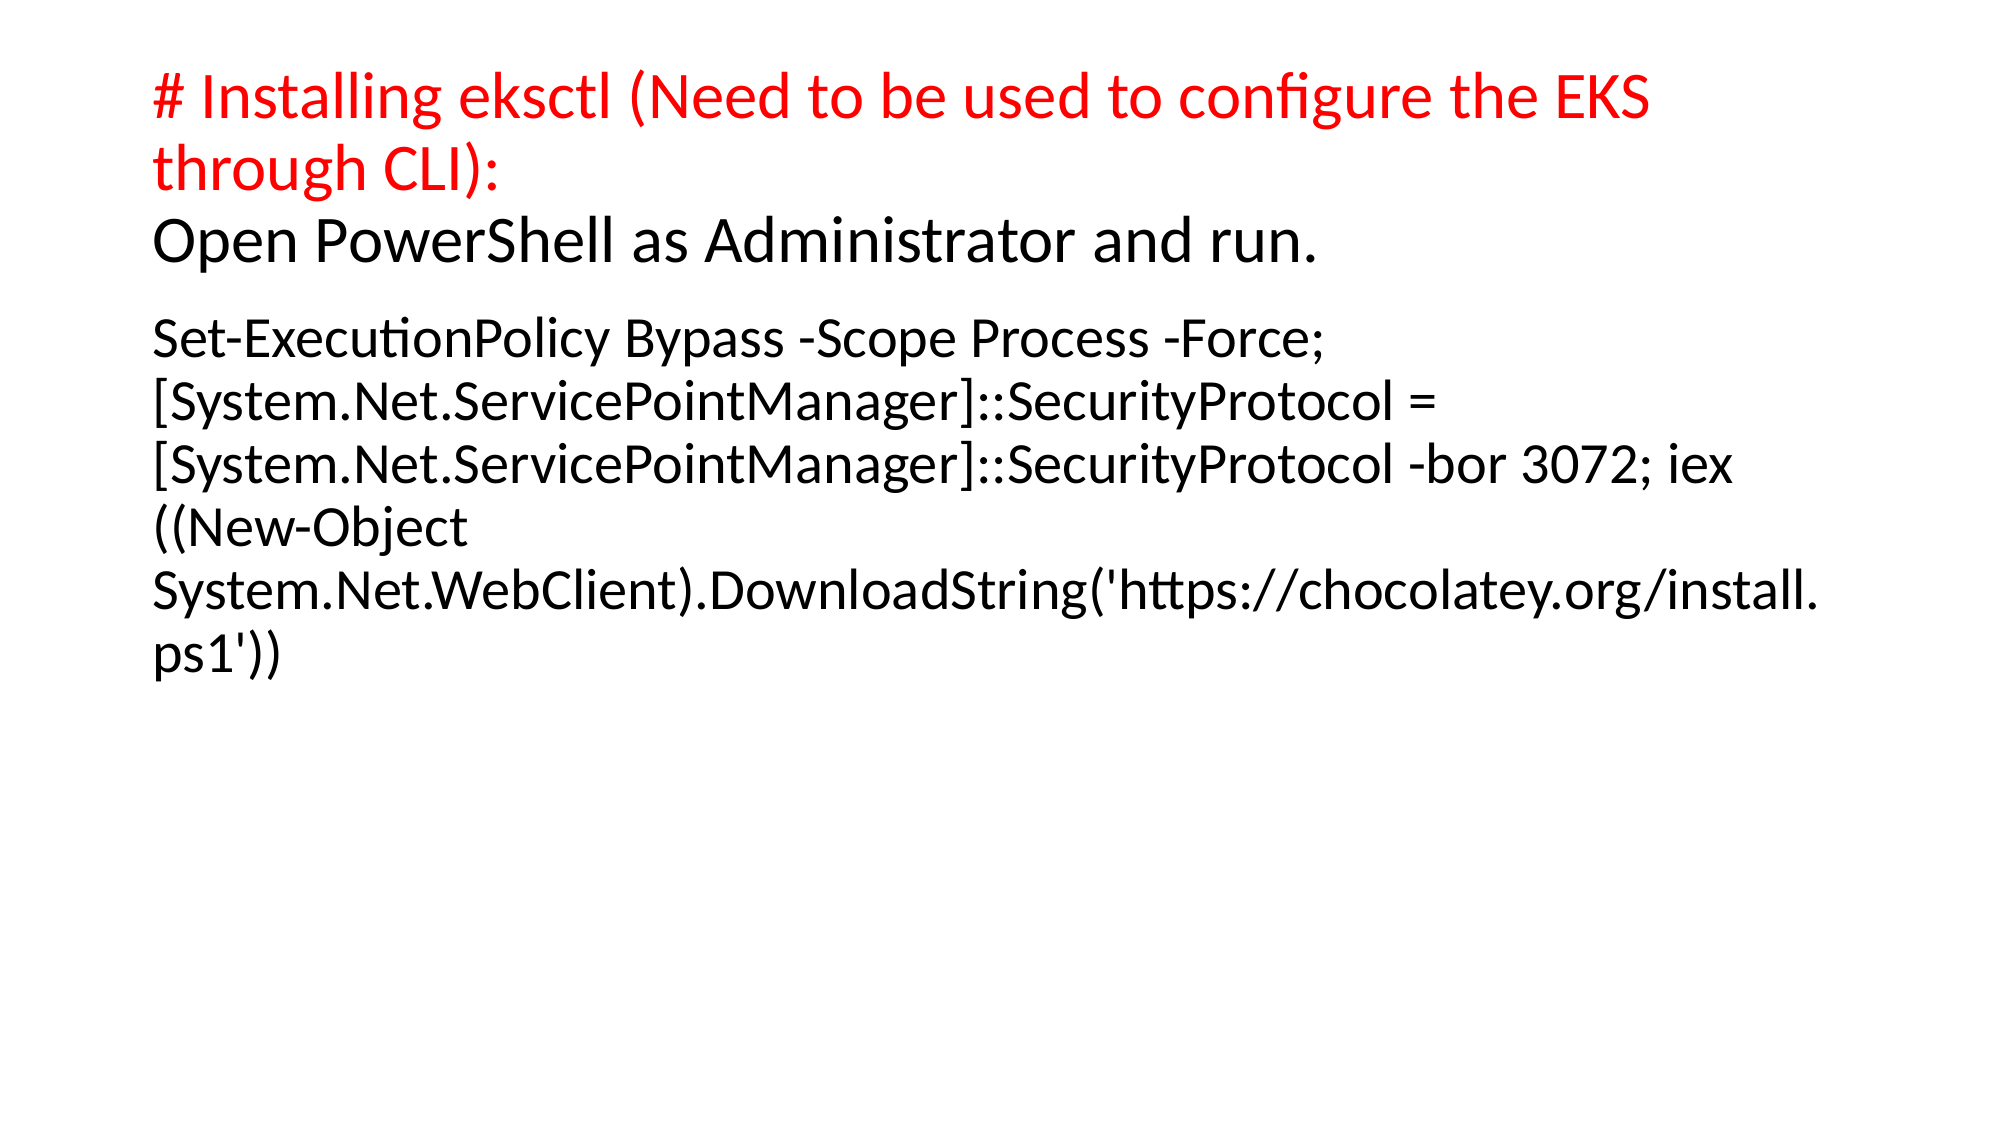

# # Installing eksctl (Need to be used to configure the EKS through CLI): Open PowerShell as Administrator and run.
Set-ExecutionPolicy Bypass -Scope Process -Force; [System.Net.ServicePointManager]::SecurityProtocol = [System.Net.ServicePointManager]::SecurityProtocol -bor 3072; iex ((New-Object System.Net.WebClient).DownloadString('https://chocolatey.org/install.ps1'))